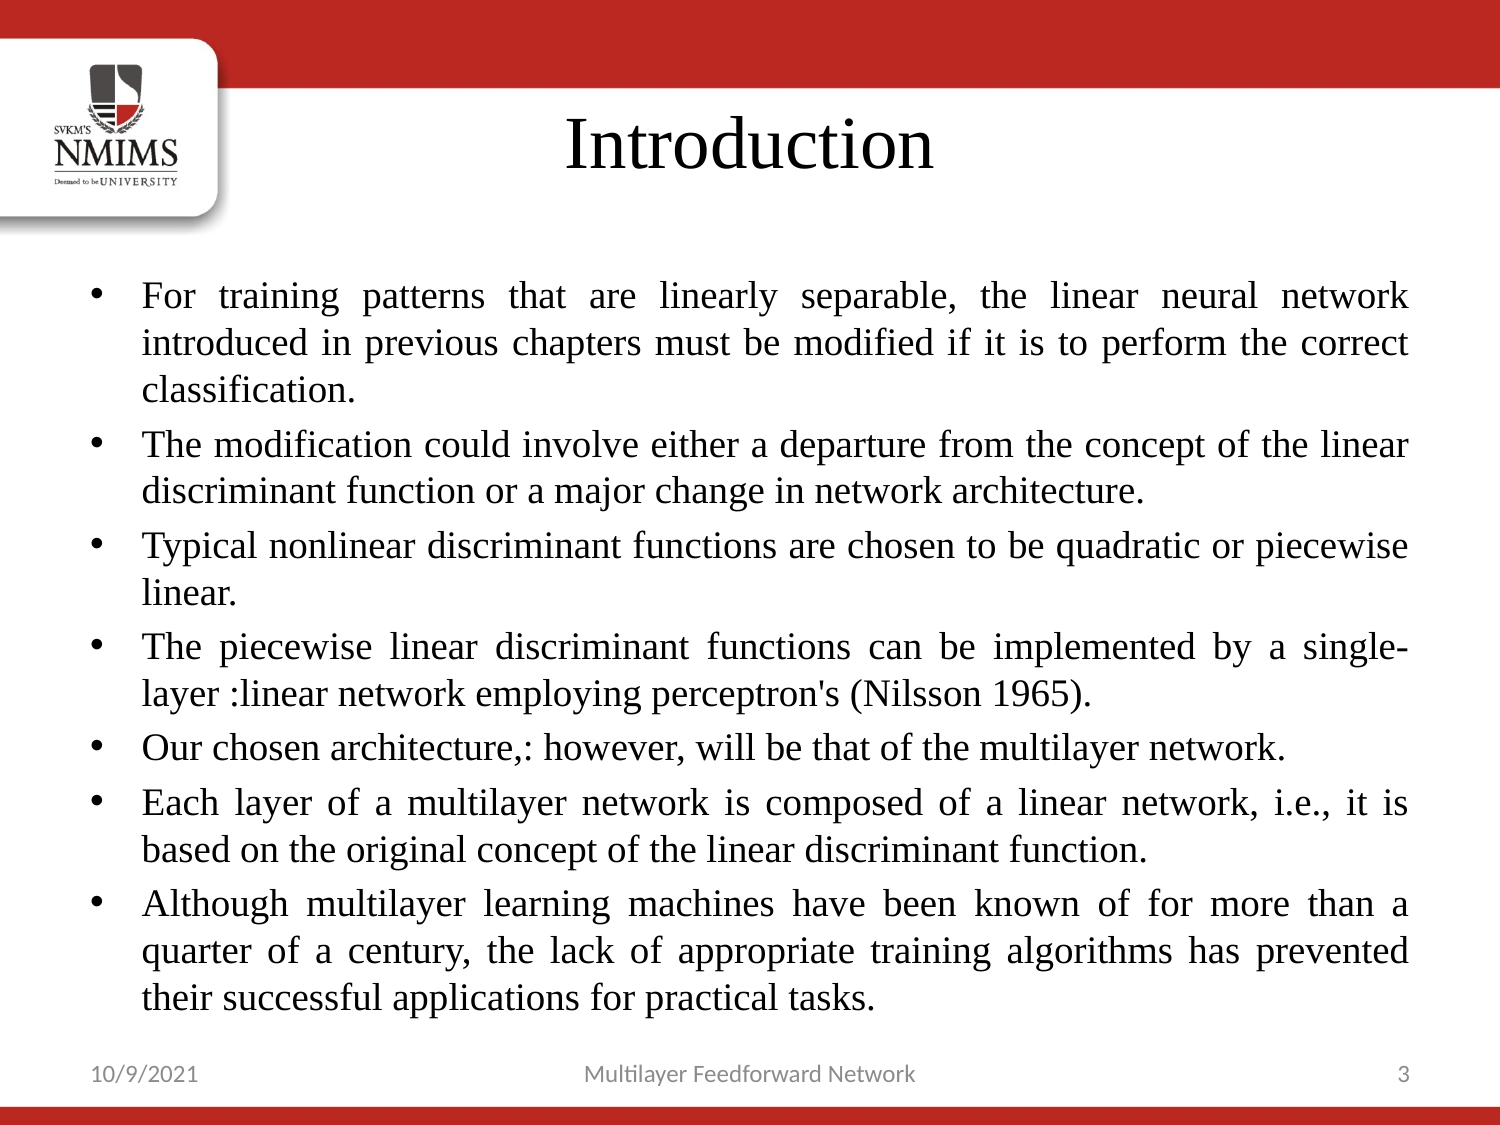

# Introduction
For training patterns that are linearly separable, the linear neural network introduced in previous chapters must be modified if it is to perform the correct classification.
The modification could involve either a departure from the concept of the linear discriminant function or a major change in network architecture.
Typical nonlinear discriminant functions are chosen to be quadratic or piecewise linear.
The piecewise linear discriminant functions can be implemented by a single-layer :linear network employing perceptron's (Nilsson 1965).
Our chosen architecture,: however, will be that of the multilayer network.
Each layer of a multilayer network is composed of a linear network, i.e., it is based on the original concept of the linear discriminant function.
Although multilayer learning machines have been known of for more than a quarter of a century, the lack of appropriate training algorithms has prevented their successful applications for practical tasks.

10/9/2021
Multilayer Feedforward Network
3